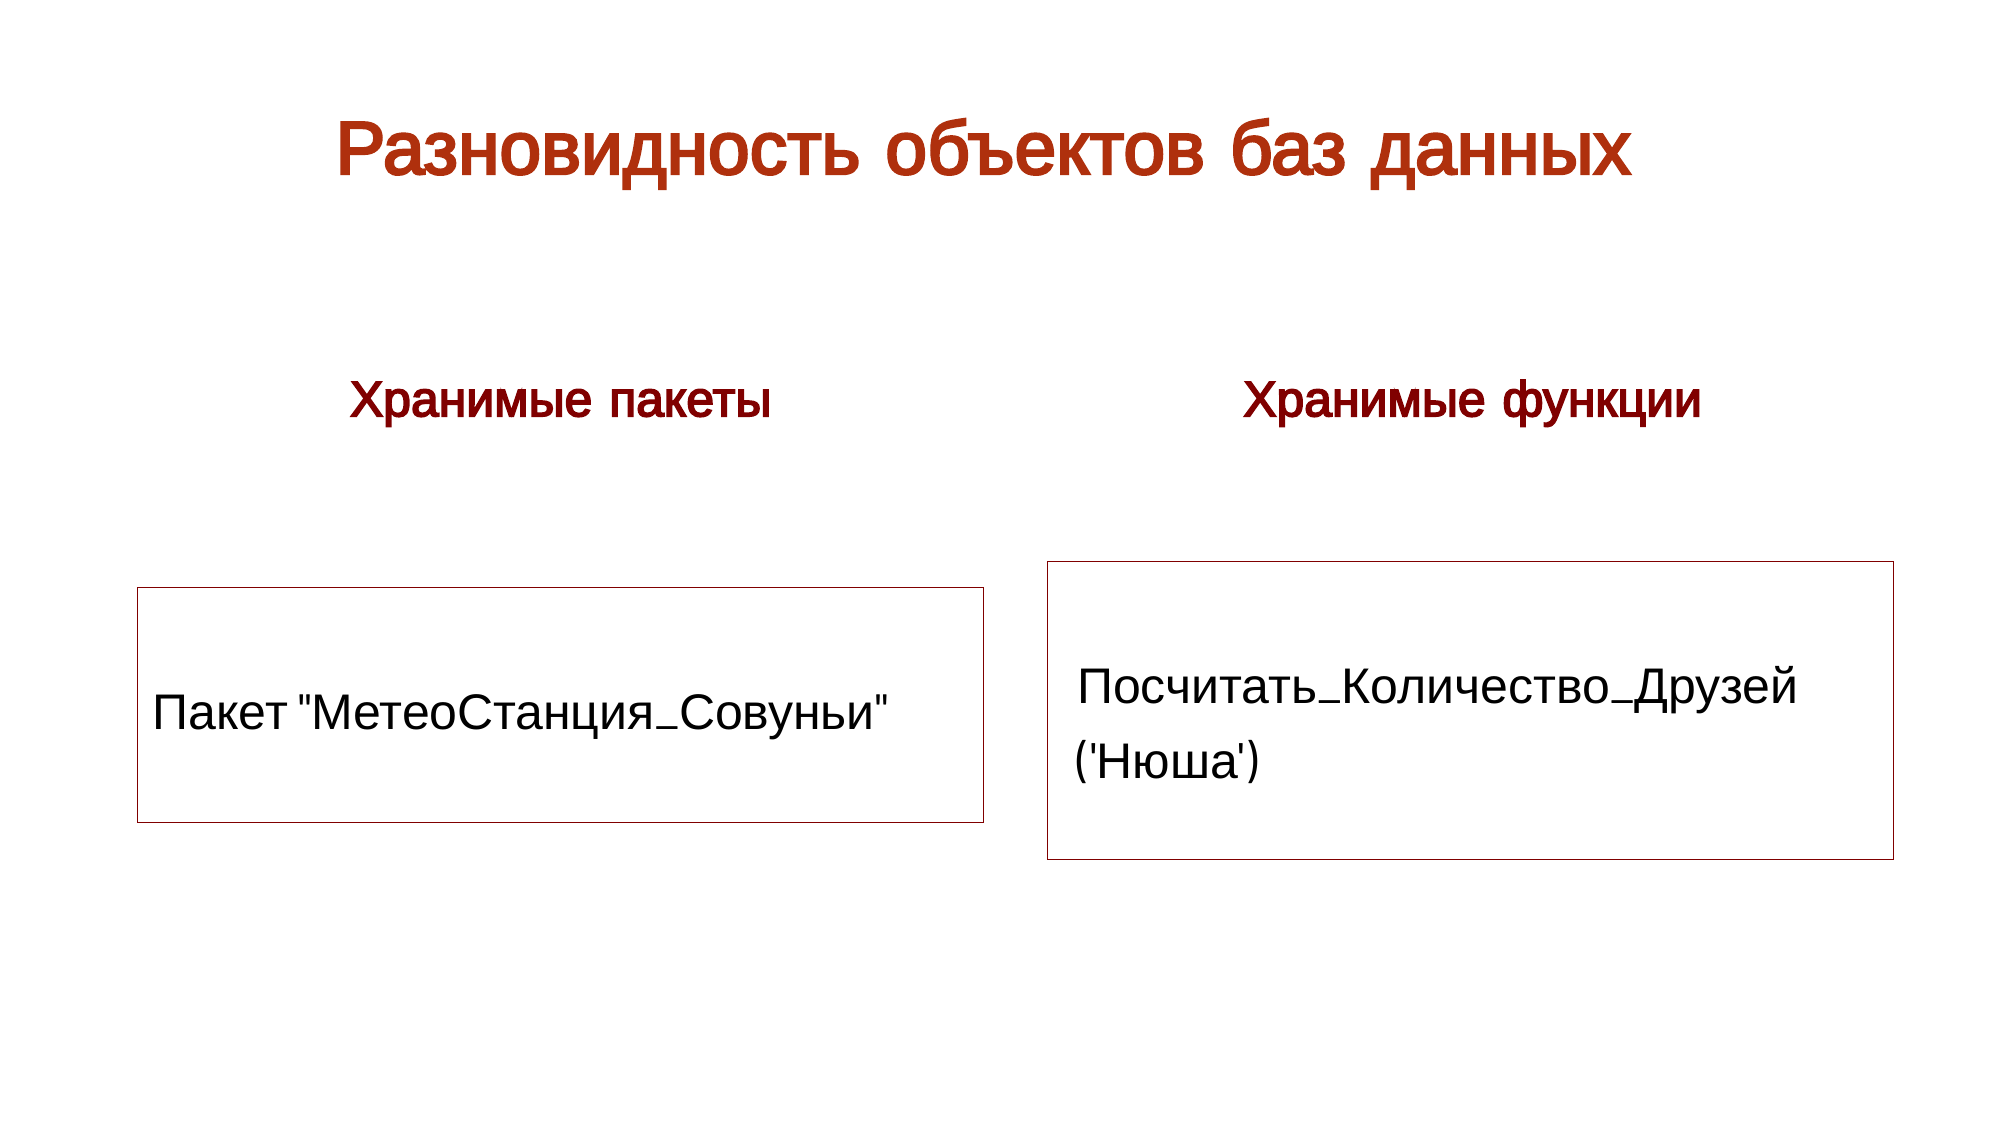

# Разновидность объектов баз данных
Хранимые пакеты
Хранимые функции

Посчитать_Количество_Друзей
('Нюша')

Пакет "МетеоСтанция_Совуньи"